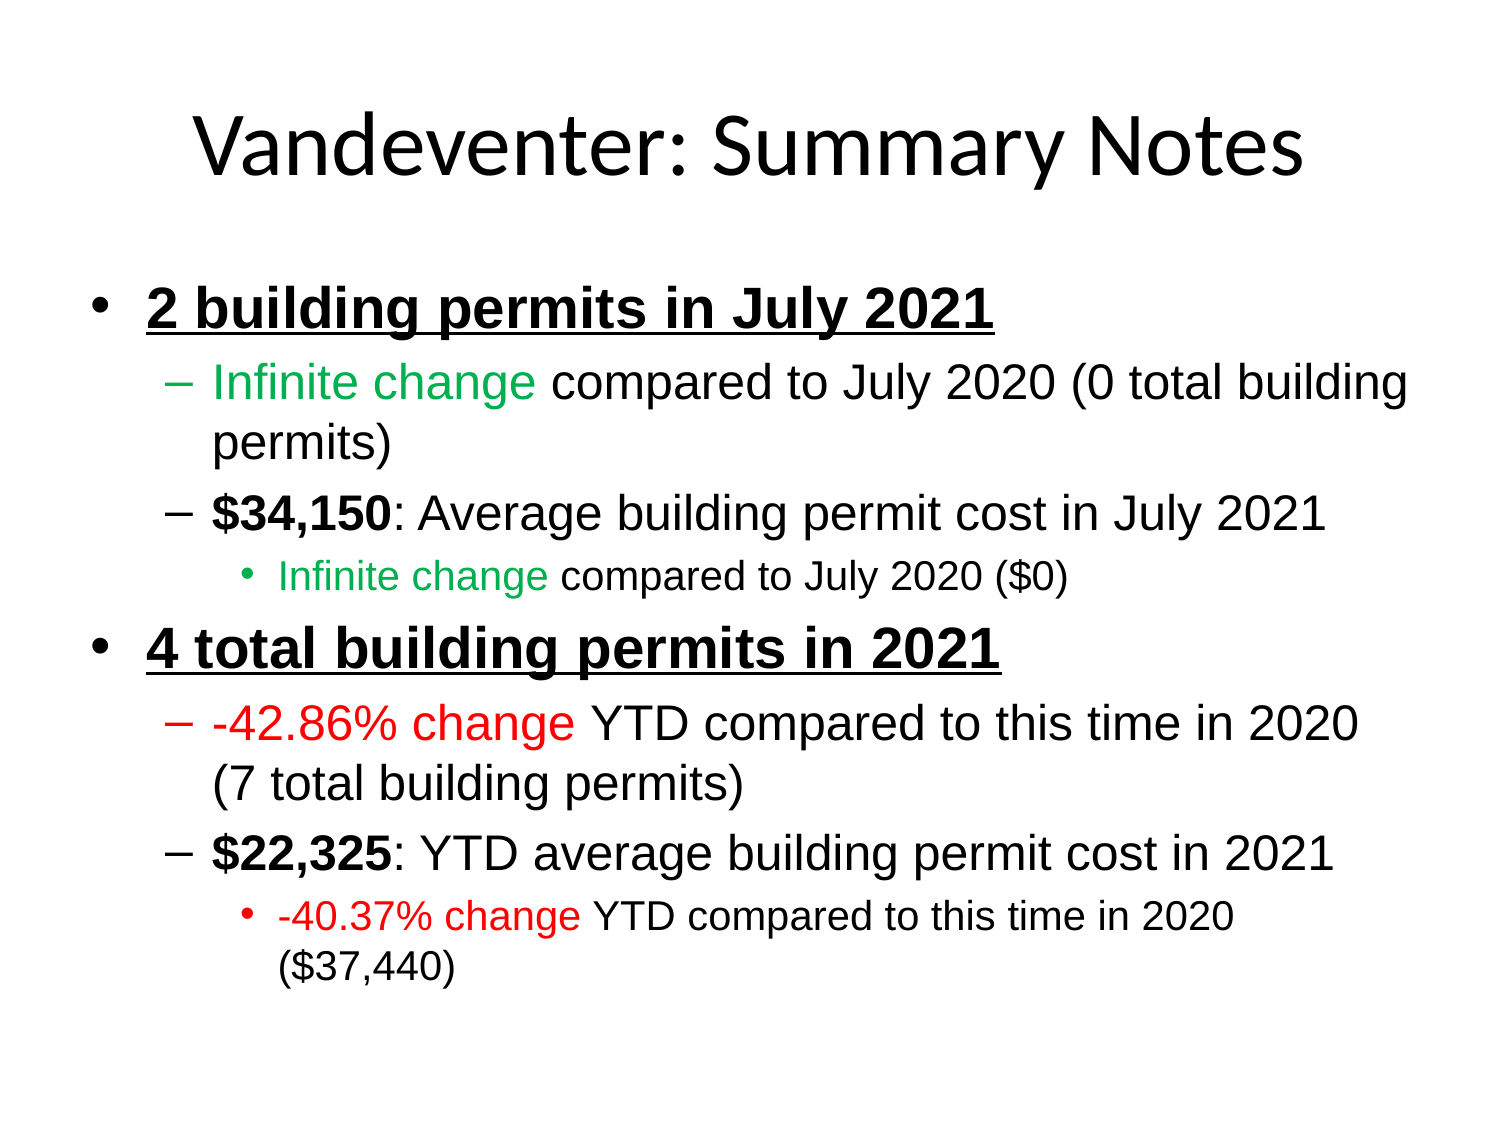

# Vandeventer: Summary Notes
2 building permits in July 2021
Infinite change compared to July 2020 (0 total building permits)
$34,150: Average building permit cost in July 2021
Infinite change compared to July 2020 ($0)
4 total building permits in 2021
-42.86% change YTD compared to this time in 2020 (7 total building permits)
$22,325: YTD average building permit cost in 2021
-40.37% change YTD compared to this time in 2020 ($37,440)